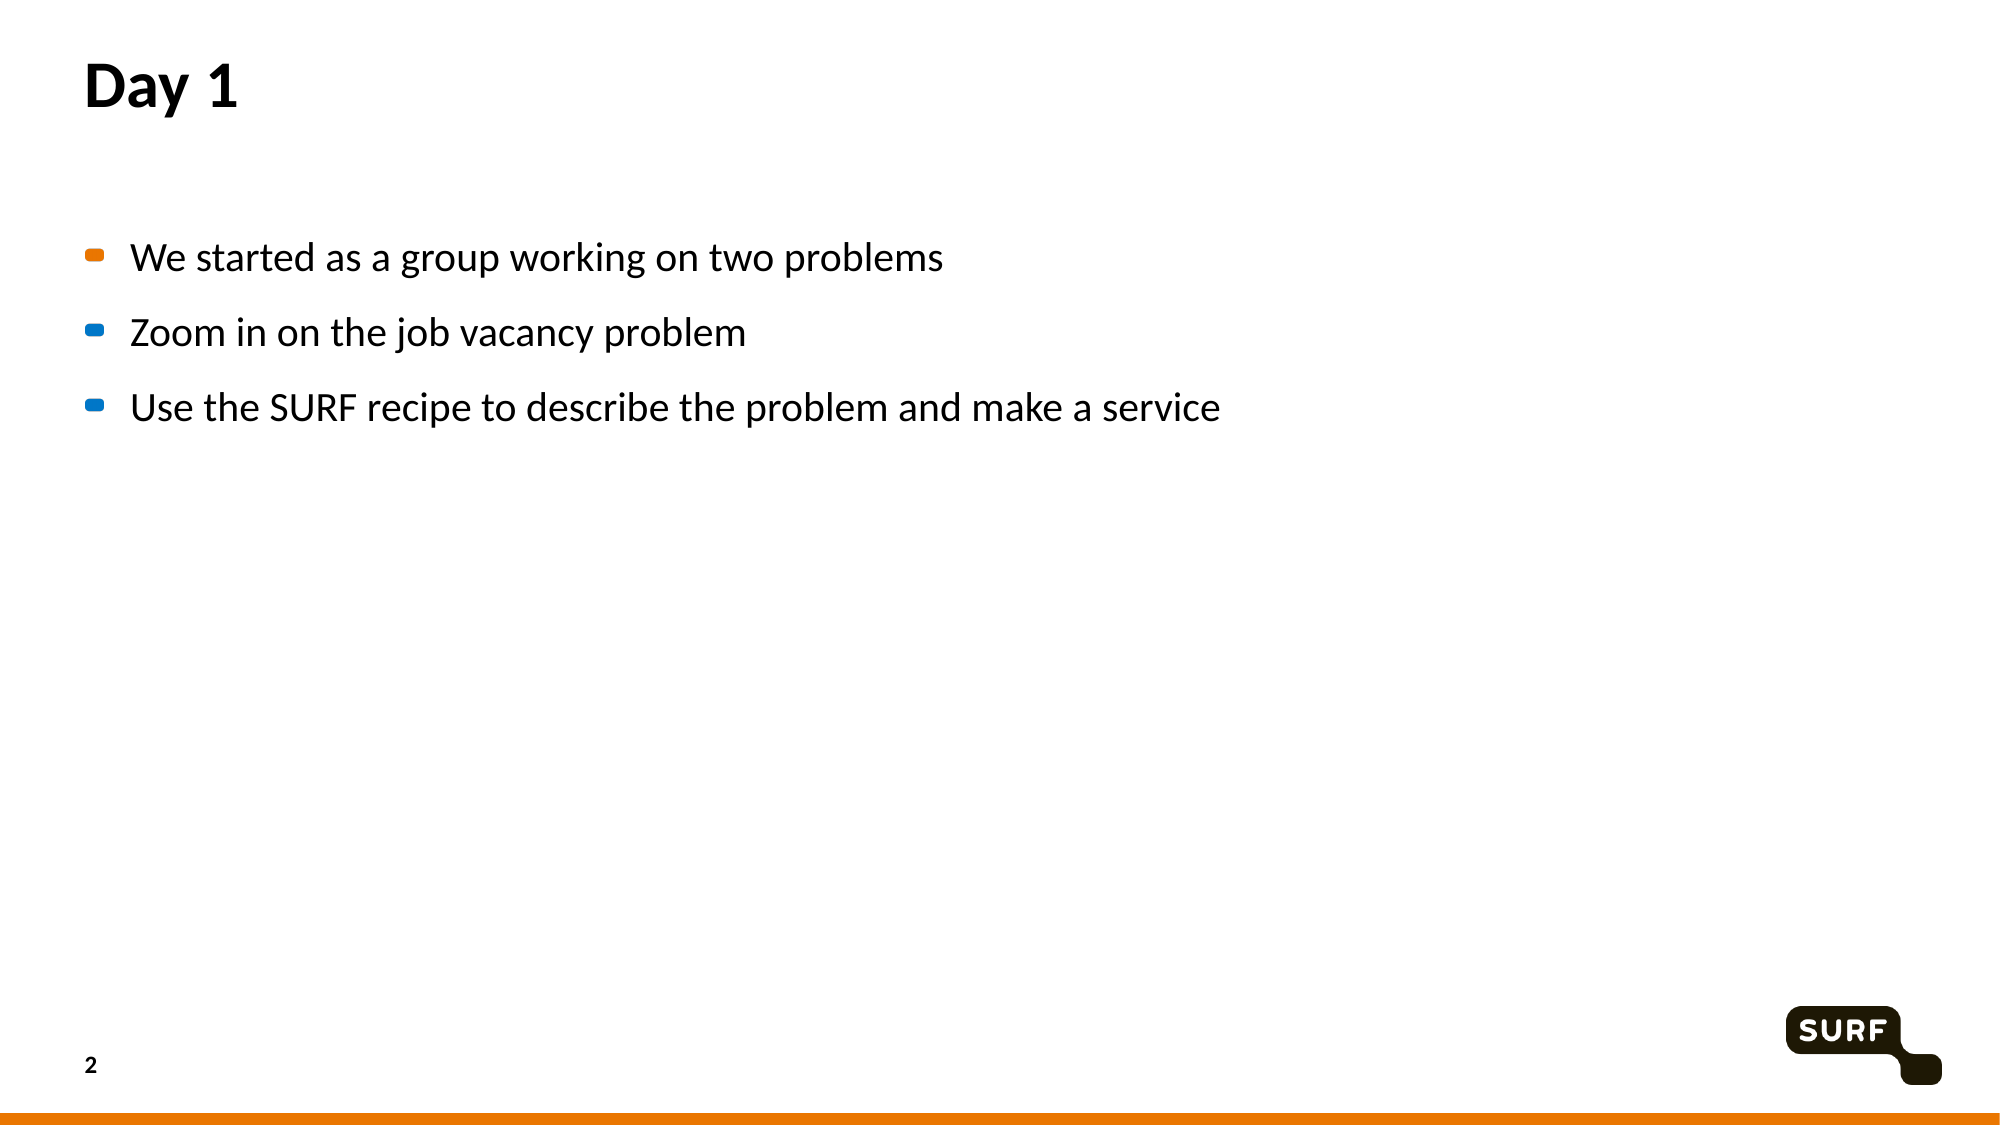

# Day 1
We started as a group working on two problems
Zoom in on the job vacancy problem
Use the SURF recipe to describe the problem and make a service

2